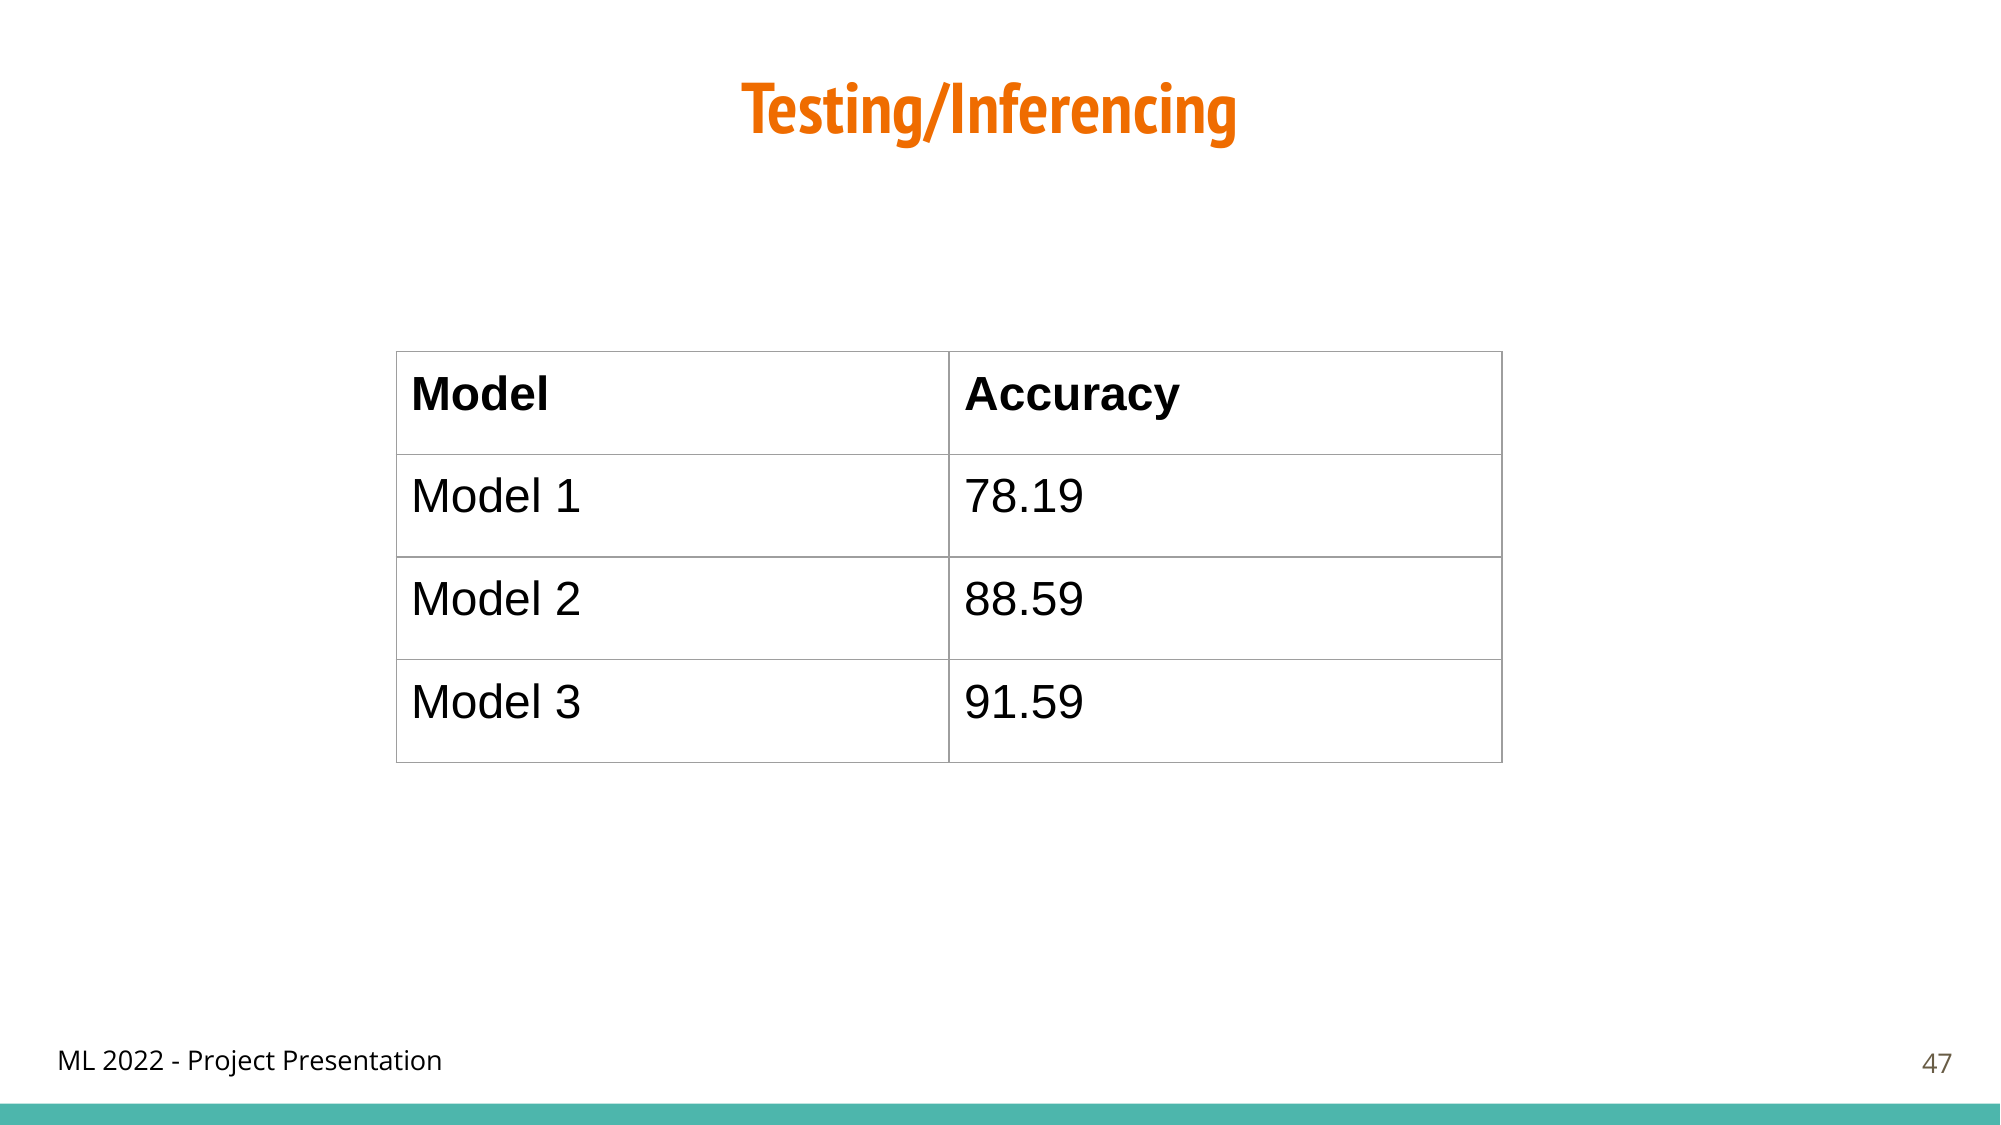

# Testing/Inferencing

| Model | Accuracy |
| --- | --- |
| Model 1 | 78.19 |
| Model 2 | 88.59 |
| Model 3 | 91.59 |
47